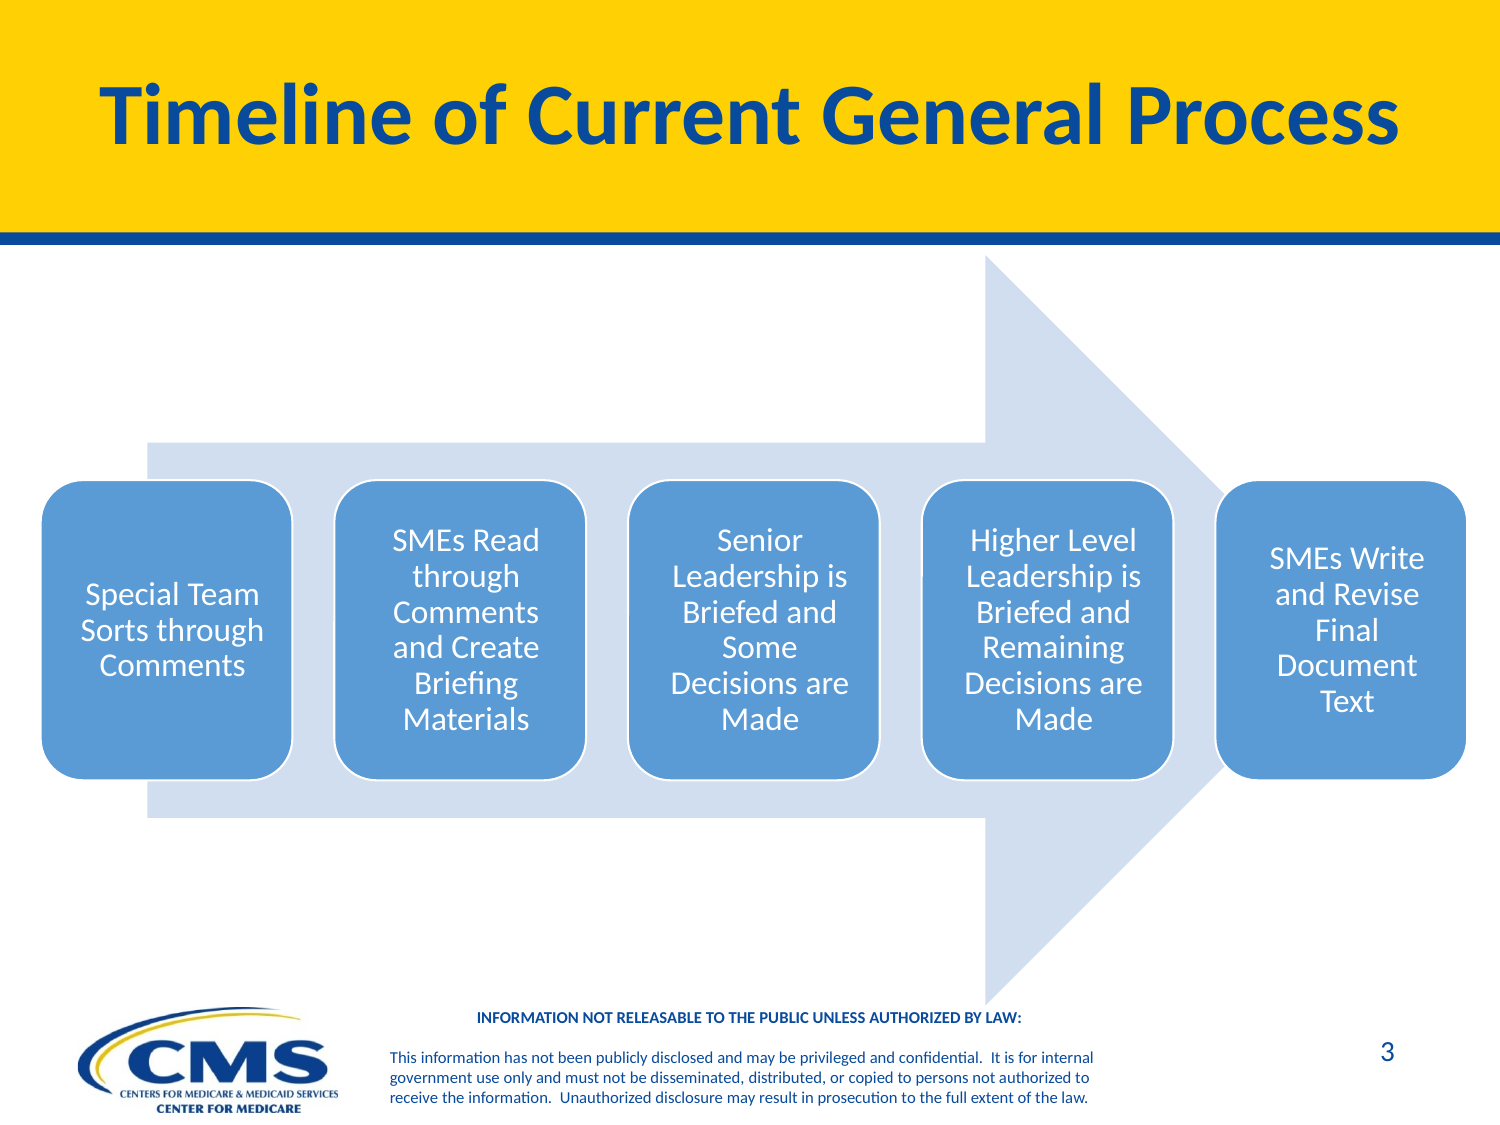

# Timeline of Current General Process
Special Team Sorts through Comments
SMEs Read through Comments and Create Briefing Materials
Senior Leadership is Briefed and Some Decisions are Made
Higher Level Leadership is Briefed and Remaining Decisions are Made
SMEs Write and Revise Final Document Text